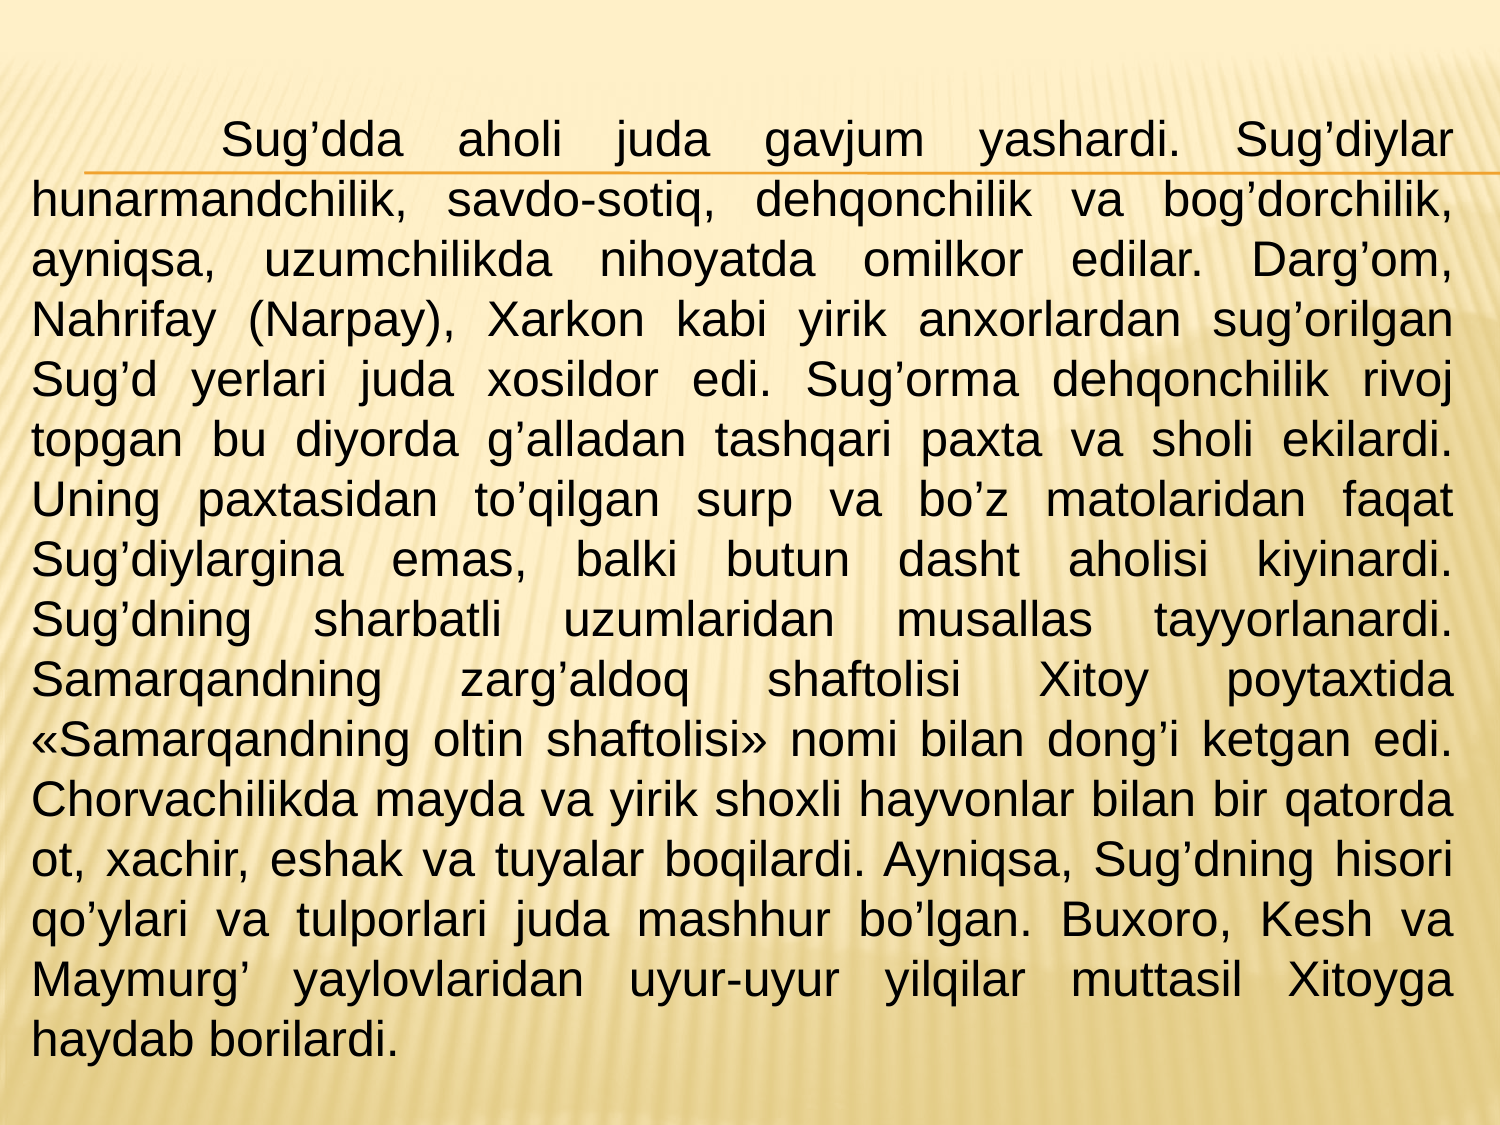

Sug’dda aholi juda gavjum yashardi. Sug’diylar hunarmandchilik, savdo-sotiq, dehqonchilik va bog’dorchilik, ayniqsa, uzumchilikda nihoyatda omilkor edilar. Darg’om, Nahrifay (Narpay), Xarkon kabi yirik anxorlardan sug’orilgan Sug’d yerlari juda xosildor edi. Sug’orma dehqonchilik rivoj topgan bu diyorda g’alladan tashqari paxta va sholi ekilardi. Uning paxtasidan to’qilgan surp va bo’z matolaridan faqat Sug’diylargina emas, balki butun dasht aholisi kiyinardi. Sug’dning sharbatli uzumlaridan musallas tayyorlanardi. Samarqandning zarg’aldoq shaftolisi Xitoy poytaxtida «Samarqandning oltin shaftolisi» nomi bilan dong’i ketgan edi. Chorvachilikda mayda va yirik shoxli hayvonlar bilan bir qatorda ot, xachir, eshak va tuyalar boqilardi. Ayniqsa, Sug’dning hisori qo’ylari va tulporlari juda mashhur bo’lgan. Buxoro, Kesh va Maymurg’ yaylovlaridan uyur-uyur yilqilar muttasil Xitoyga haydab borilardi.